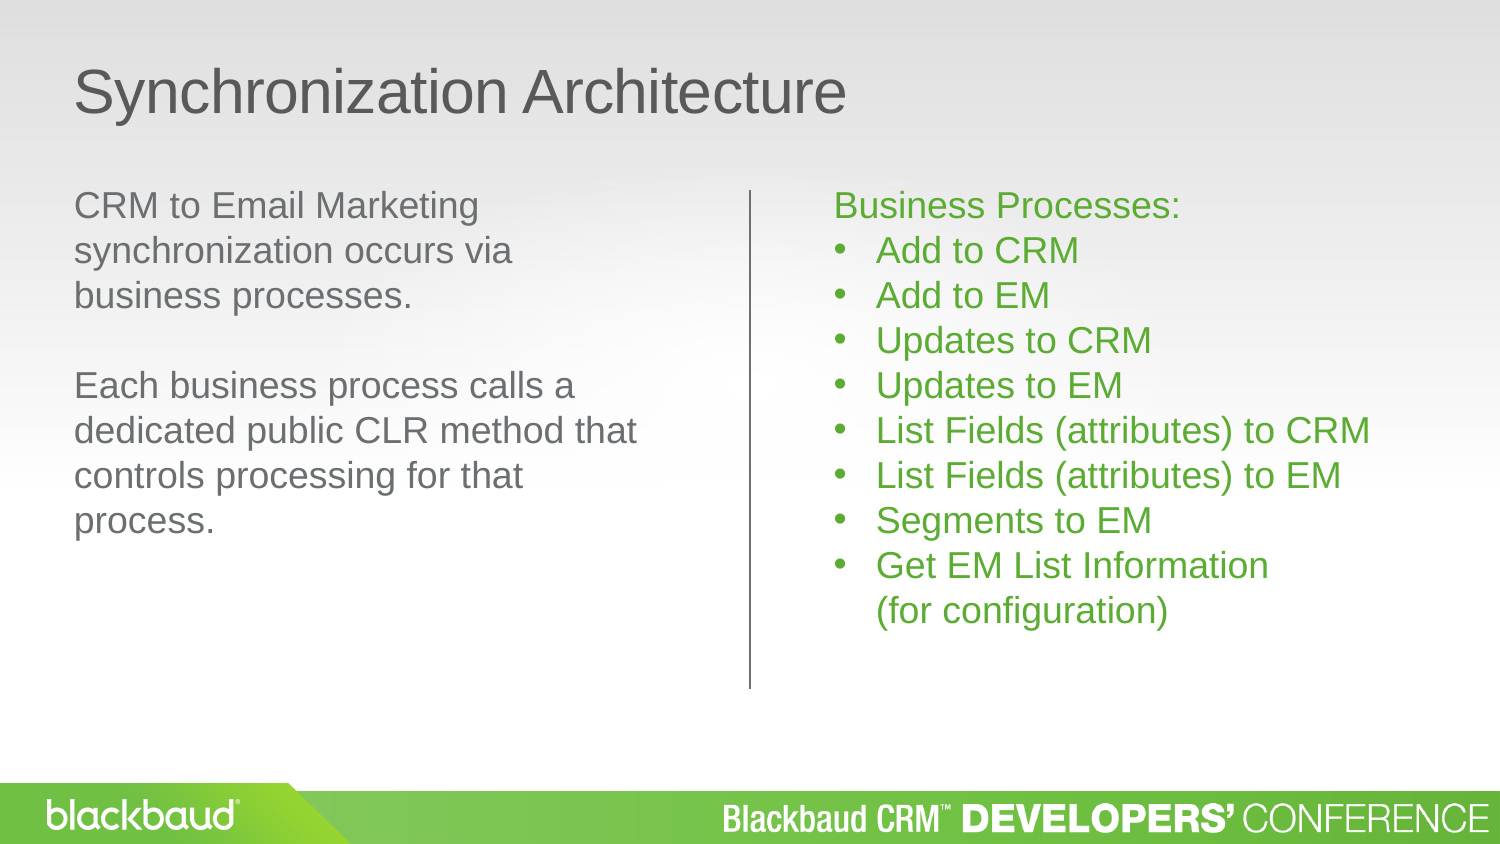

Synchronization Architecture
CRM to Email Marketing synchronization occurs via business processes.

Each business process calls a dedicated public CLR method that controls processing for that process.
Business Processes:
Add to CRM
Add to EM
Updates to CRM
Updates to EM
List Fields (attributes) to CRM
List Fields (attributes) to EM
Segments to EM
Get EM List Information
(for configuration)